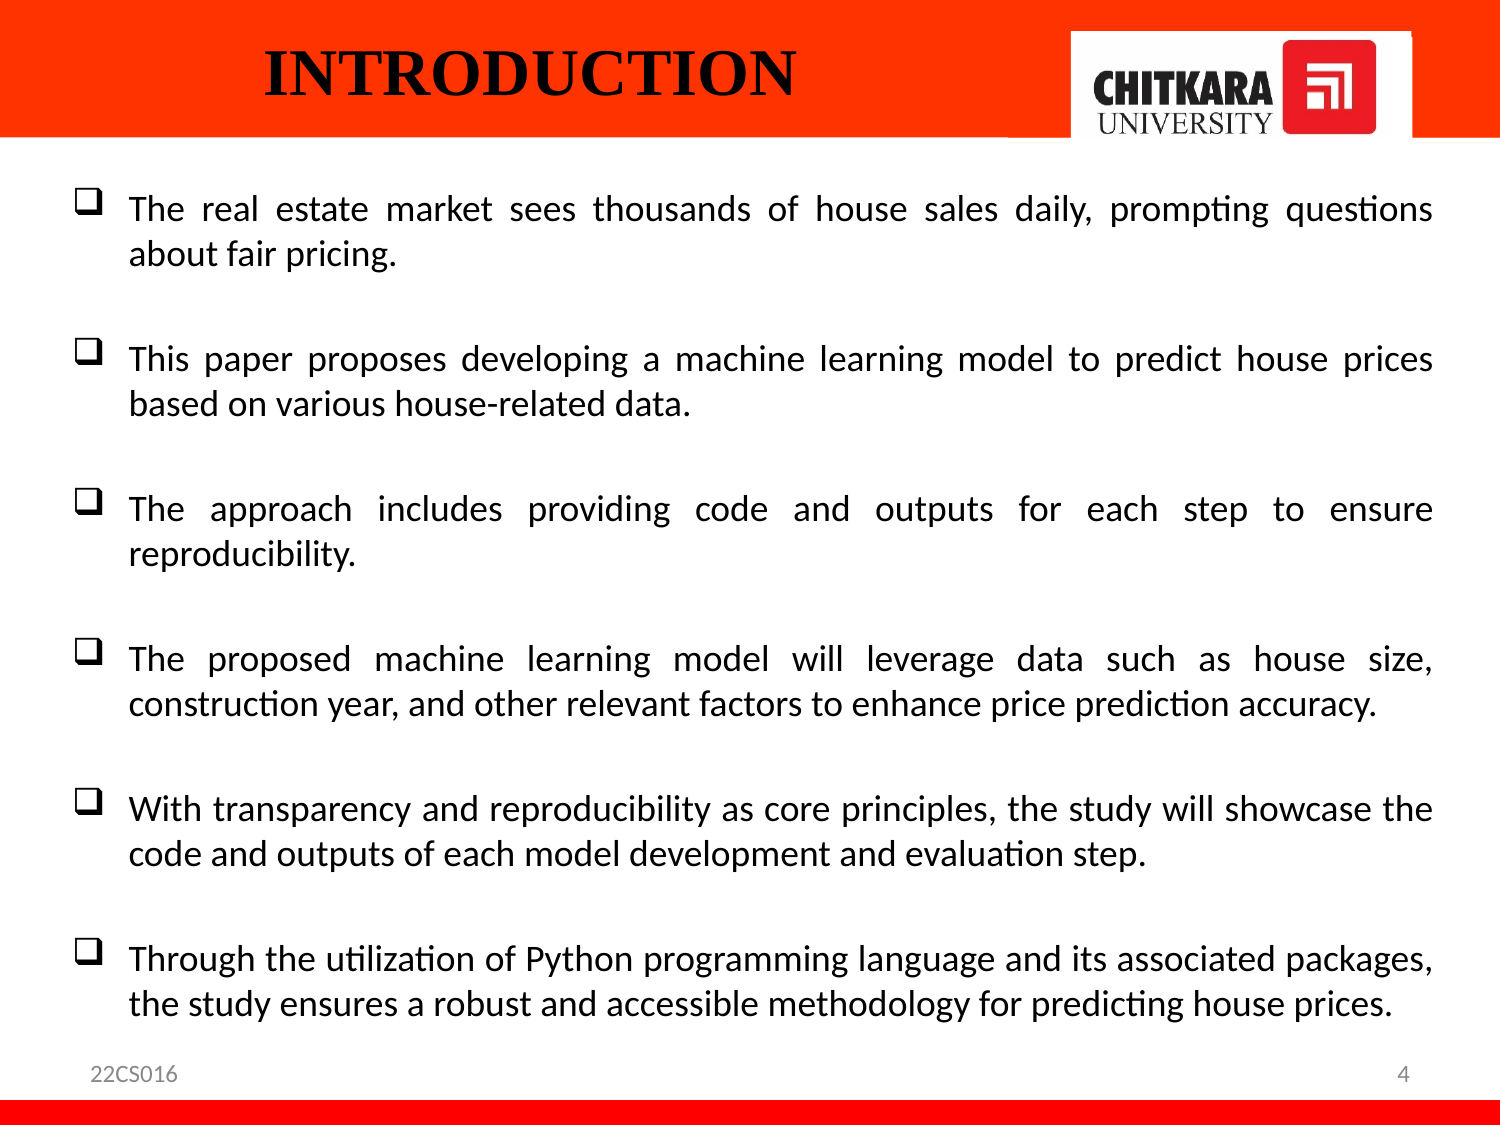

# INTRODUCTION
The real estate market sees thousands of house sales daily, prompting questions about fair pricing.

This paper proposes developing a machine learning model to predict house prices based on various house-related data.

The approach includes providing code and outputs for each step to ensure reproducibility.

The proposed machine learning model will leverage data such as house size, construction year, and other relevant factors to enhance price prediction accuracy.

With transparency and reproducibility as core principles, the study will showcase the code and outputs of each model development and evaluation step.

Through the utilization of Python programming language and its associated packages, the study ensures a robust and accessible methodology for predicting house prices.

22CS016
4